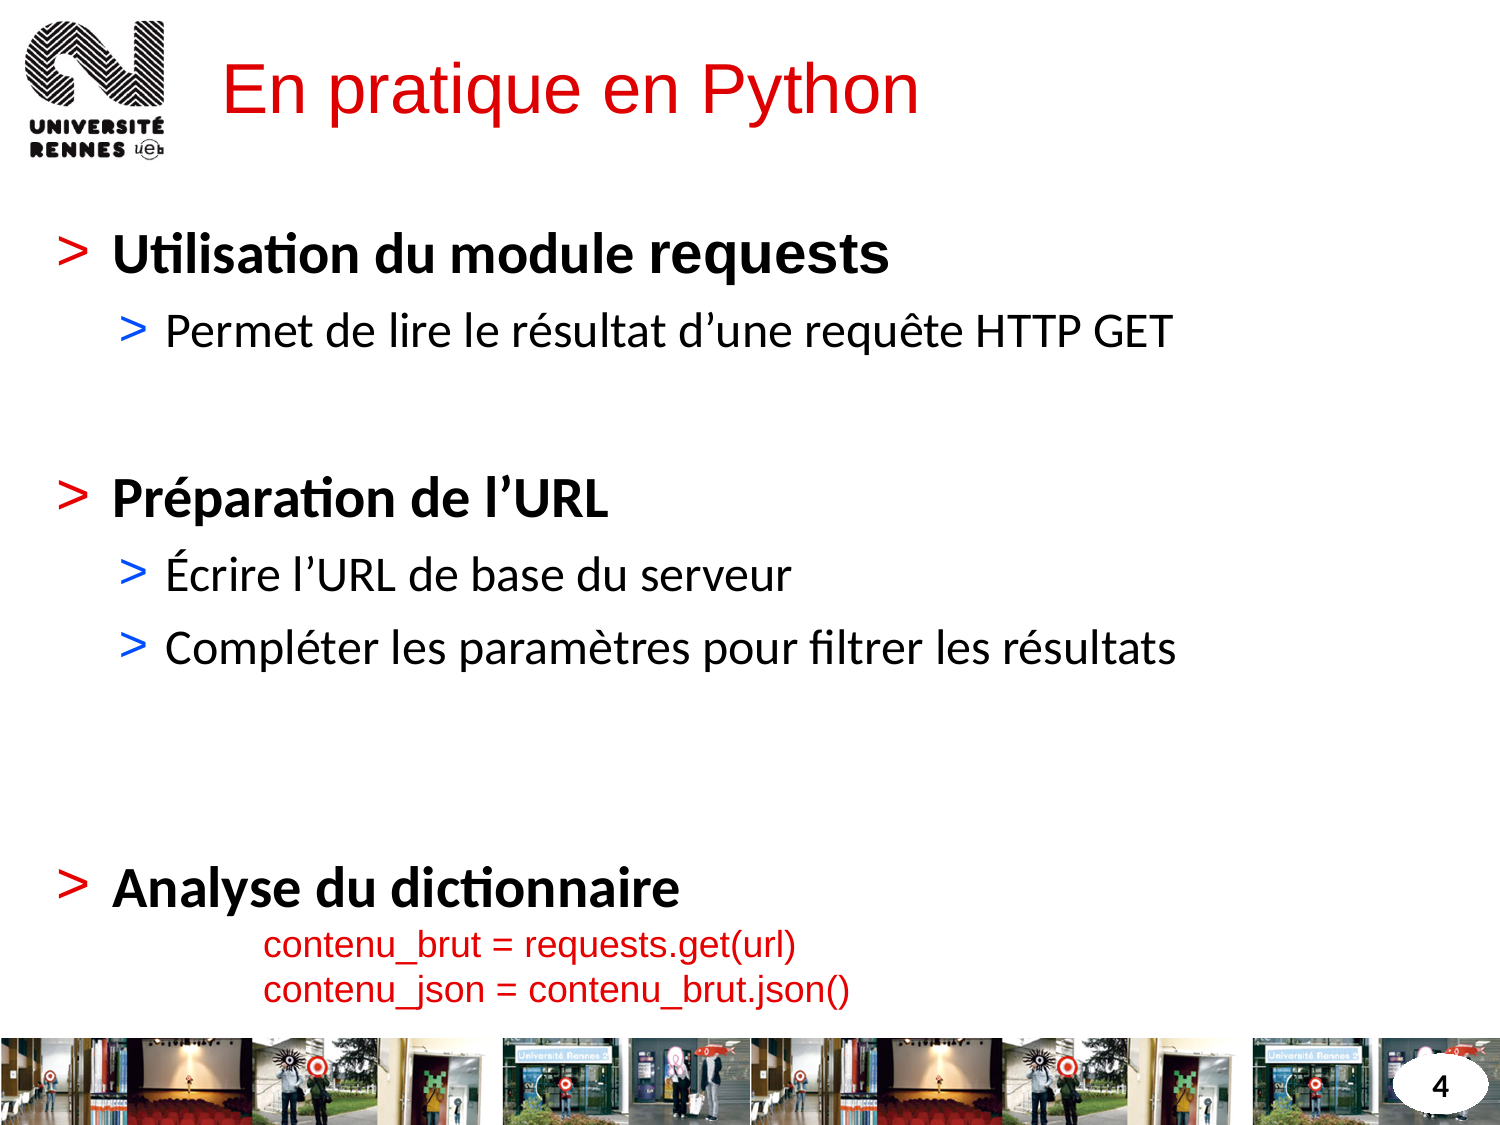

# En pratique en Python
Utilisation du module requests
Permet de lire le résultat d’une requête HTTP GET

Préparation de l’URL
Écrire l’URL de base du serveur
Compléter les paramètres pour filtrer les résultats

Analyse du dictionnaire
contenu_brut = requests.get(url)
contenu_json = contenu_brut.json()
4